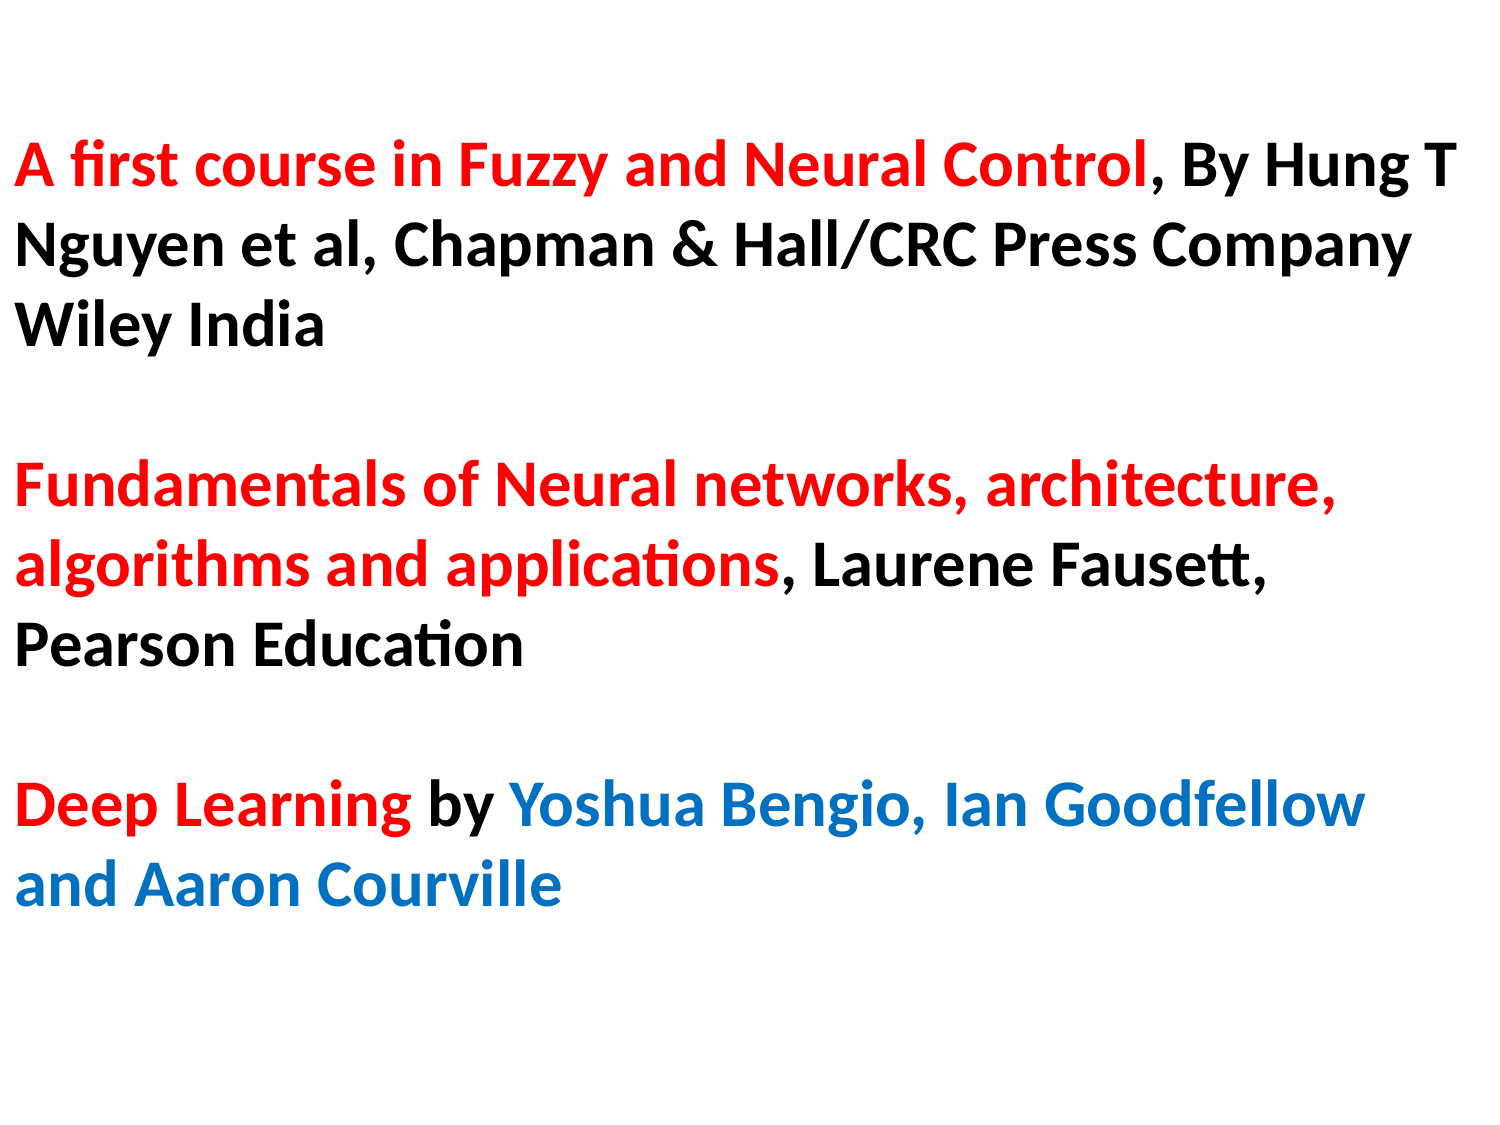

A first course in Fuzzy and Neural Control, By Hung T Nguyen et al, Chapman & Hall/CRC Press Company
Wiley India

Fundamentals of Neural networks, architecture, algorithms and applications, Laurene Fausett, Pearson Education

Deep Learning by Yoshua Bengio, Ian Goodfellow and Aaron Courville